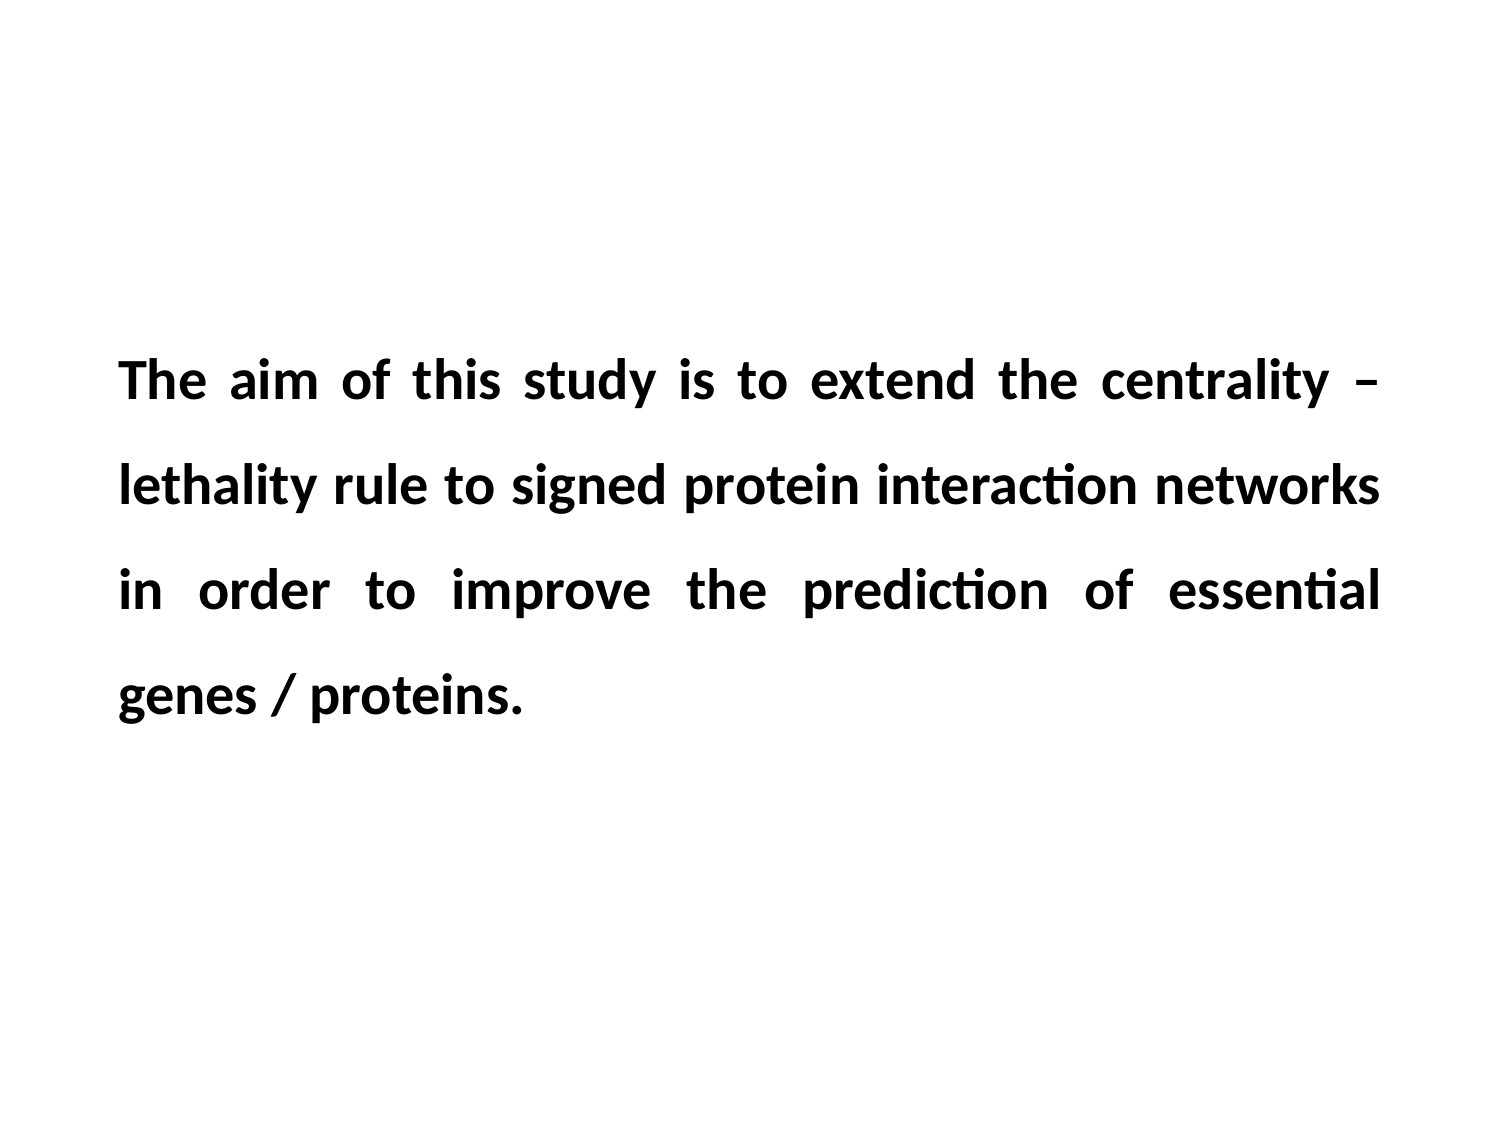

The aim of this study is to extend the centrality – lethality rule to signed protein interaction networks in order to improve the prediction of essential genes / proteins.